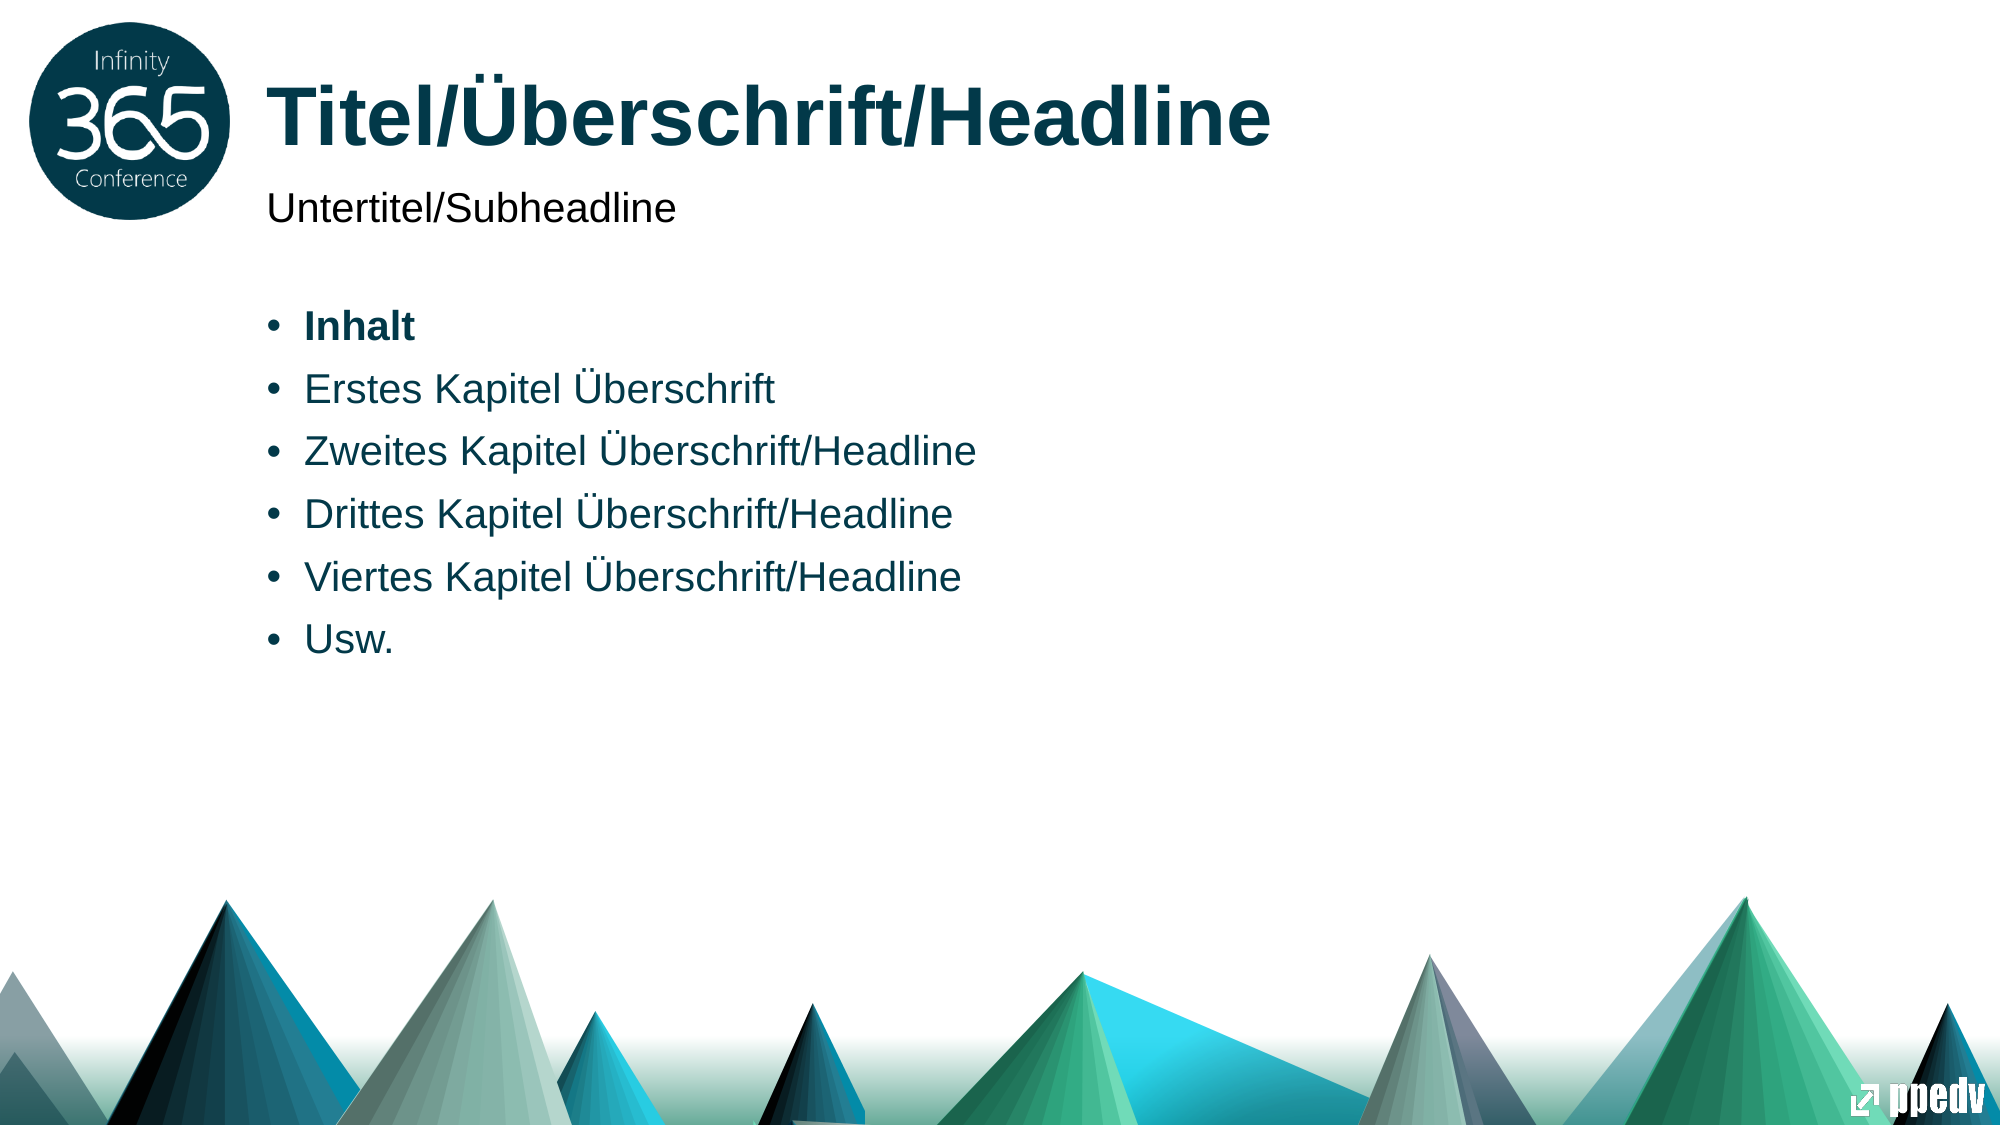

# Titel/Überschrift/Headline
Untertitel/Subheadline
Inhalt
Erstes Kapitel Überschrift
Zweites Kapitel Überschrift/Headline
Drittes Kapitel Überschrift/Headline
Viertes Kapitel Überschrift/Headline
Usw.